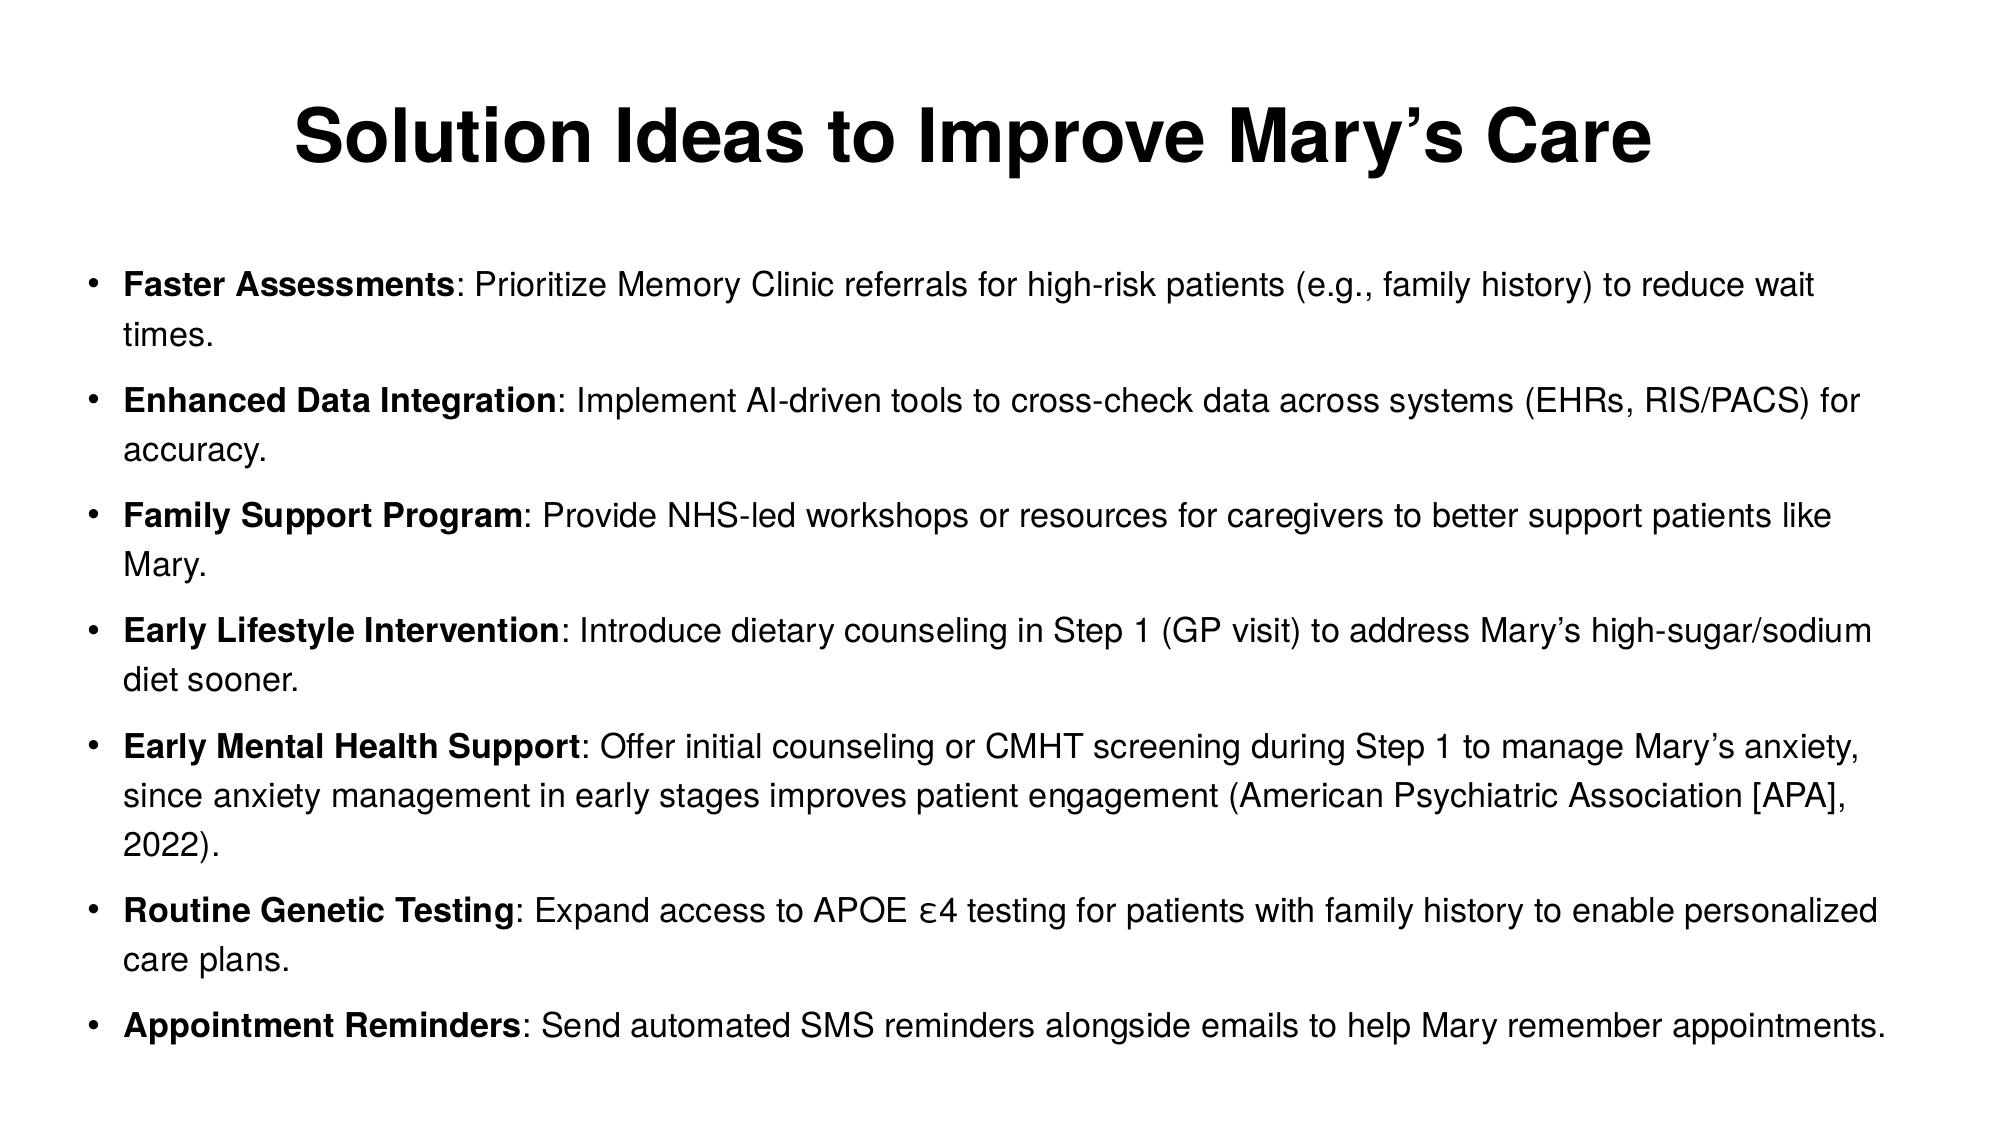

# Solution Ideas to Improve Mary’s Care

Faster Assessments: Prioritize Memory Clinic referrals for high-risk patients (e.g., family history) to reduce wait times.
Enhanced Data Integration: Implement AI-driven tools to cross-check data across systems (EHRs, RIS/PACS) for accuracy.
Family Support Program: Provide NHS-led workshops or resources for caregivers to better support patients like Mary.
Early Lifestyle Intervention: Introduce dietary counseling in Step 1 (GP visit) to address Mary’s high-sugar/sodium diet sooner.
Early Mental Health Support: Offer initial counseling or CMHT screening during Step 1 to manage Mary’s anxiety, since anxiety management in early stages improves patient engagement (American Psychiatric Association [APA], 2022).
Routine Genetic Testing: Expand access to APOE ε4 testing for patients with family history to enable personalized care plans.
Appointment Reminders: Send automated SMS reminders alongside emails to help Mary remember appointments.